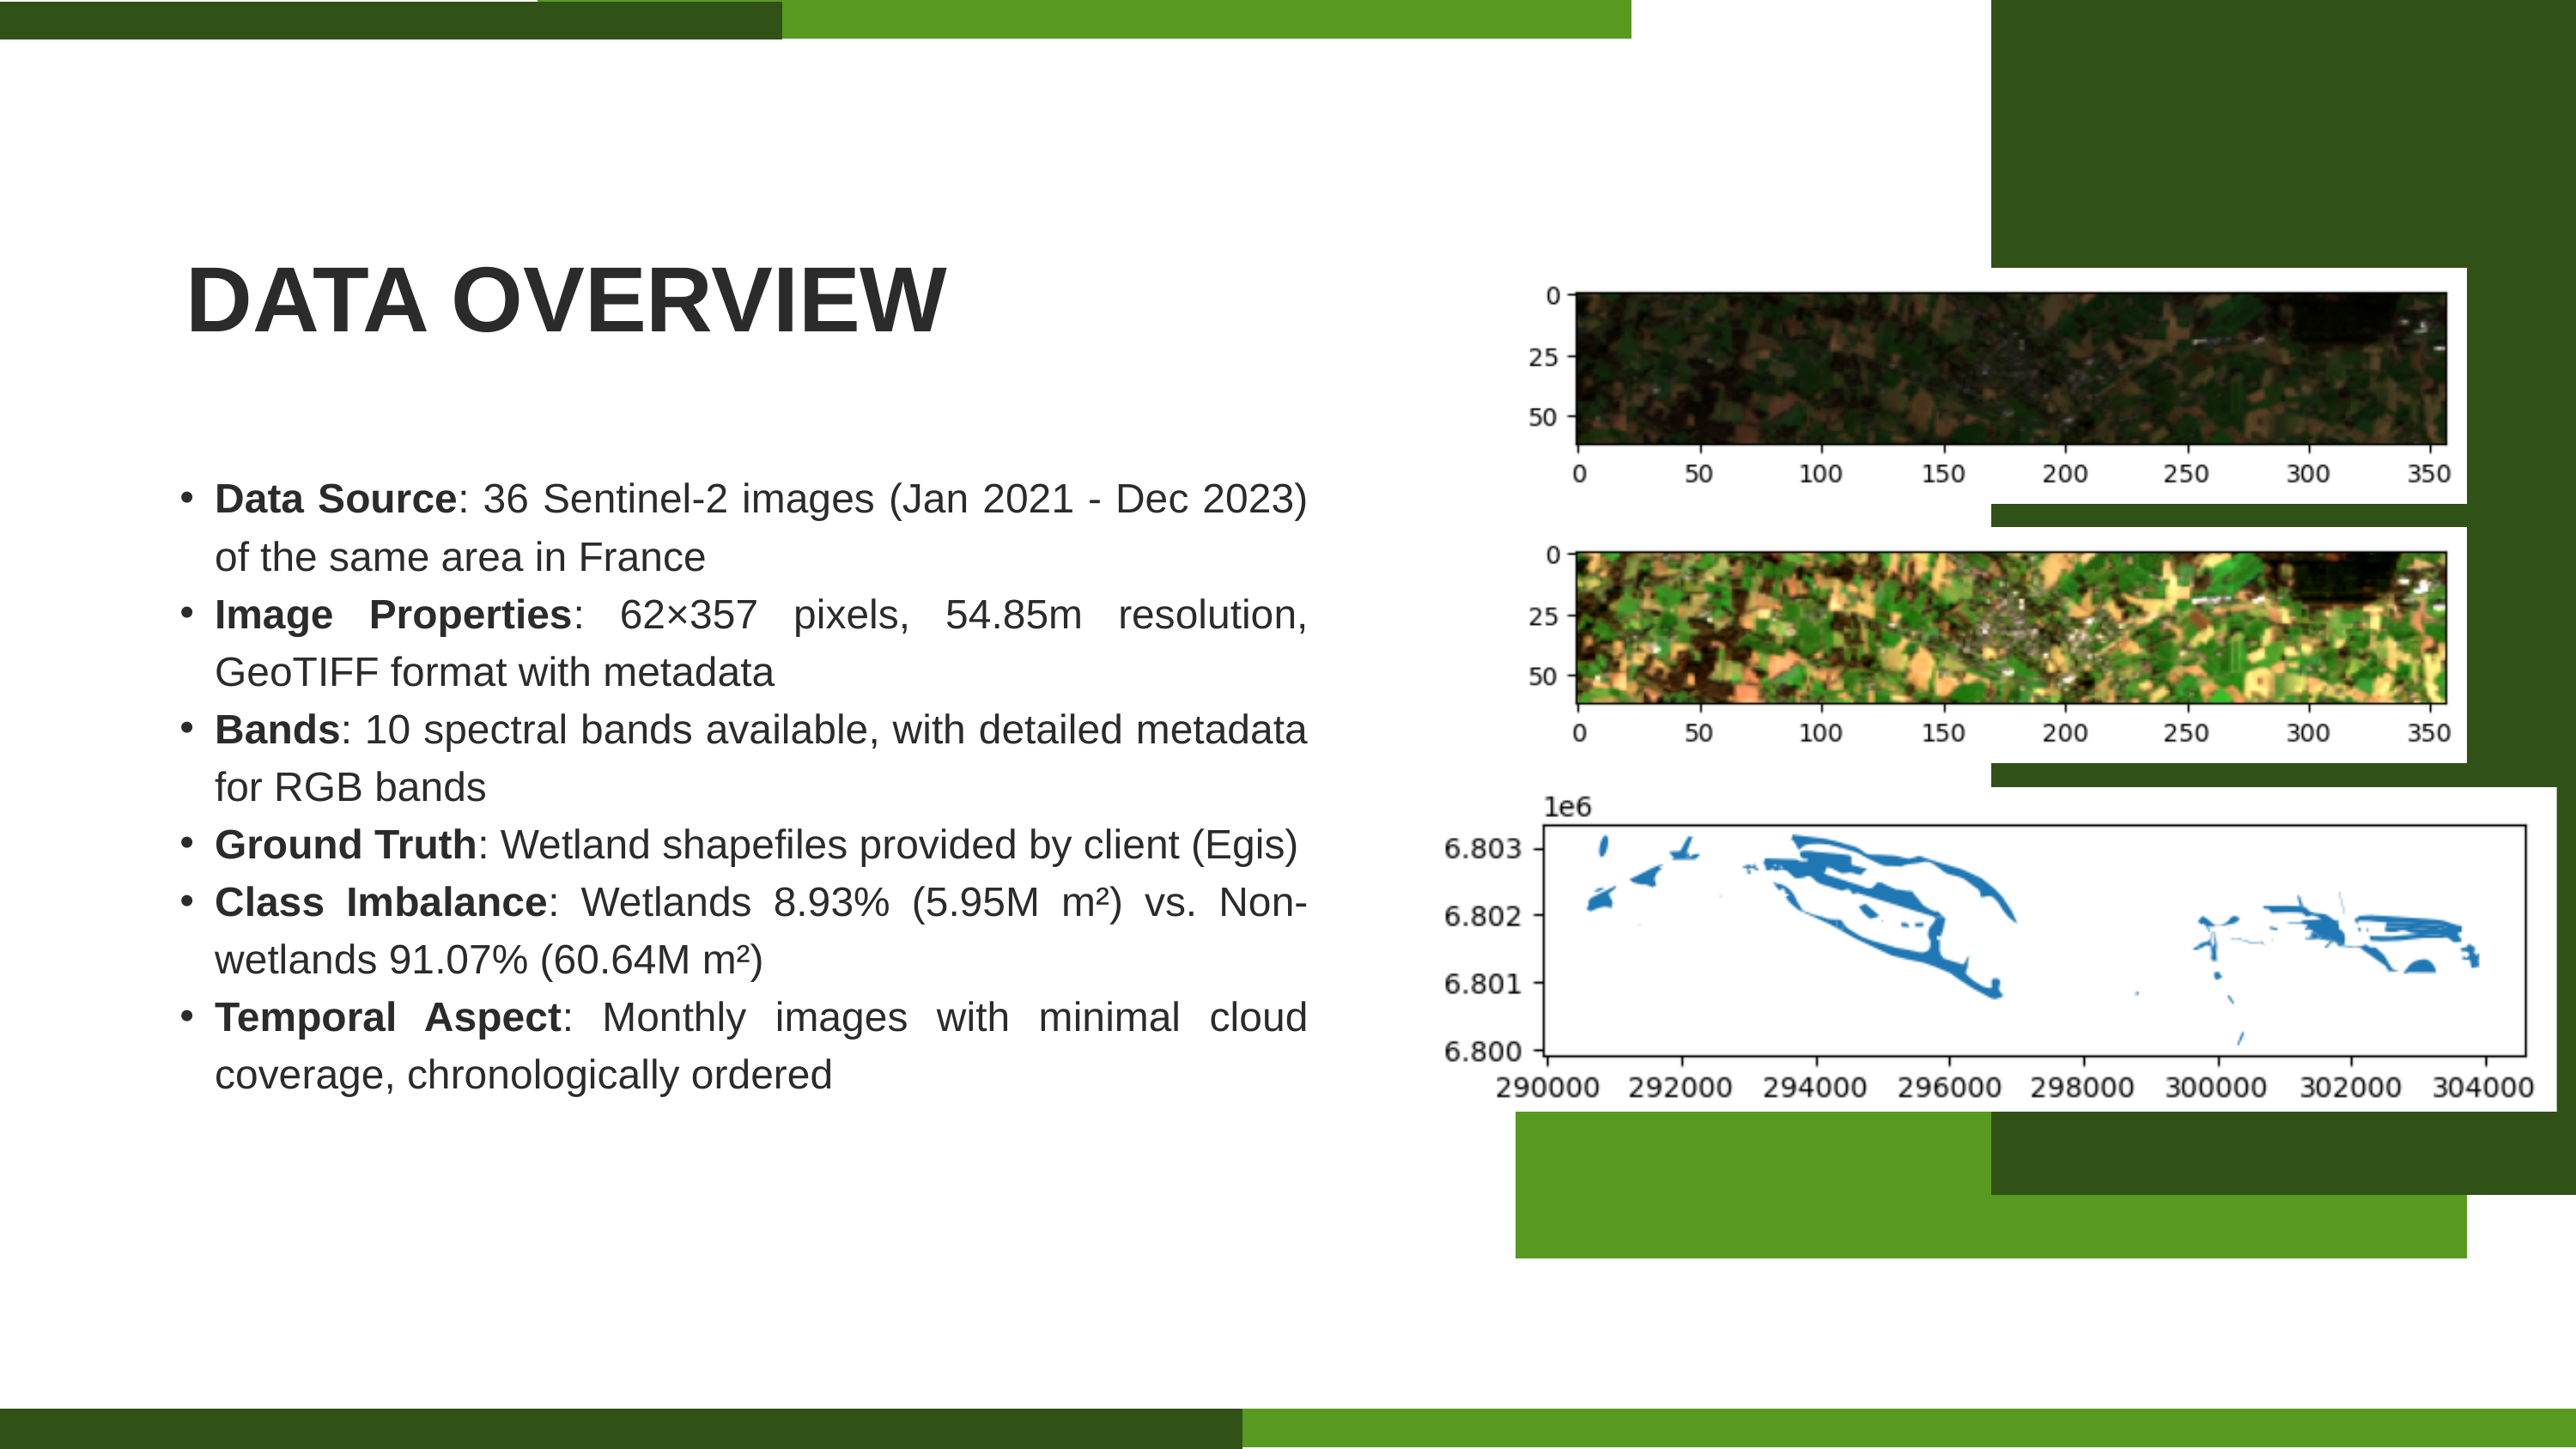

DATA OVERVIEW

Data Source: 36 Sentinel-2 images (Jan 2021 - Dec 2023) of the same area in France
Image Properties: 62×357 pixels, 54.85m resolution, GeoTIFF format with metadata
Bands: 10 spectral bands available, with detailed metadata for RGB bands
Ground Truth: Wetland shapefiles provided by client (Egis)
Class Imbalance: Wetlands 8.93% (5.95M m²) vs. Non-wetlands 91.07% (60.64M m²)
Temporal Aspect: Monthly images with minimal cloud coverage, chronologically ordered